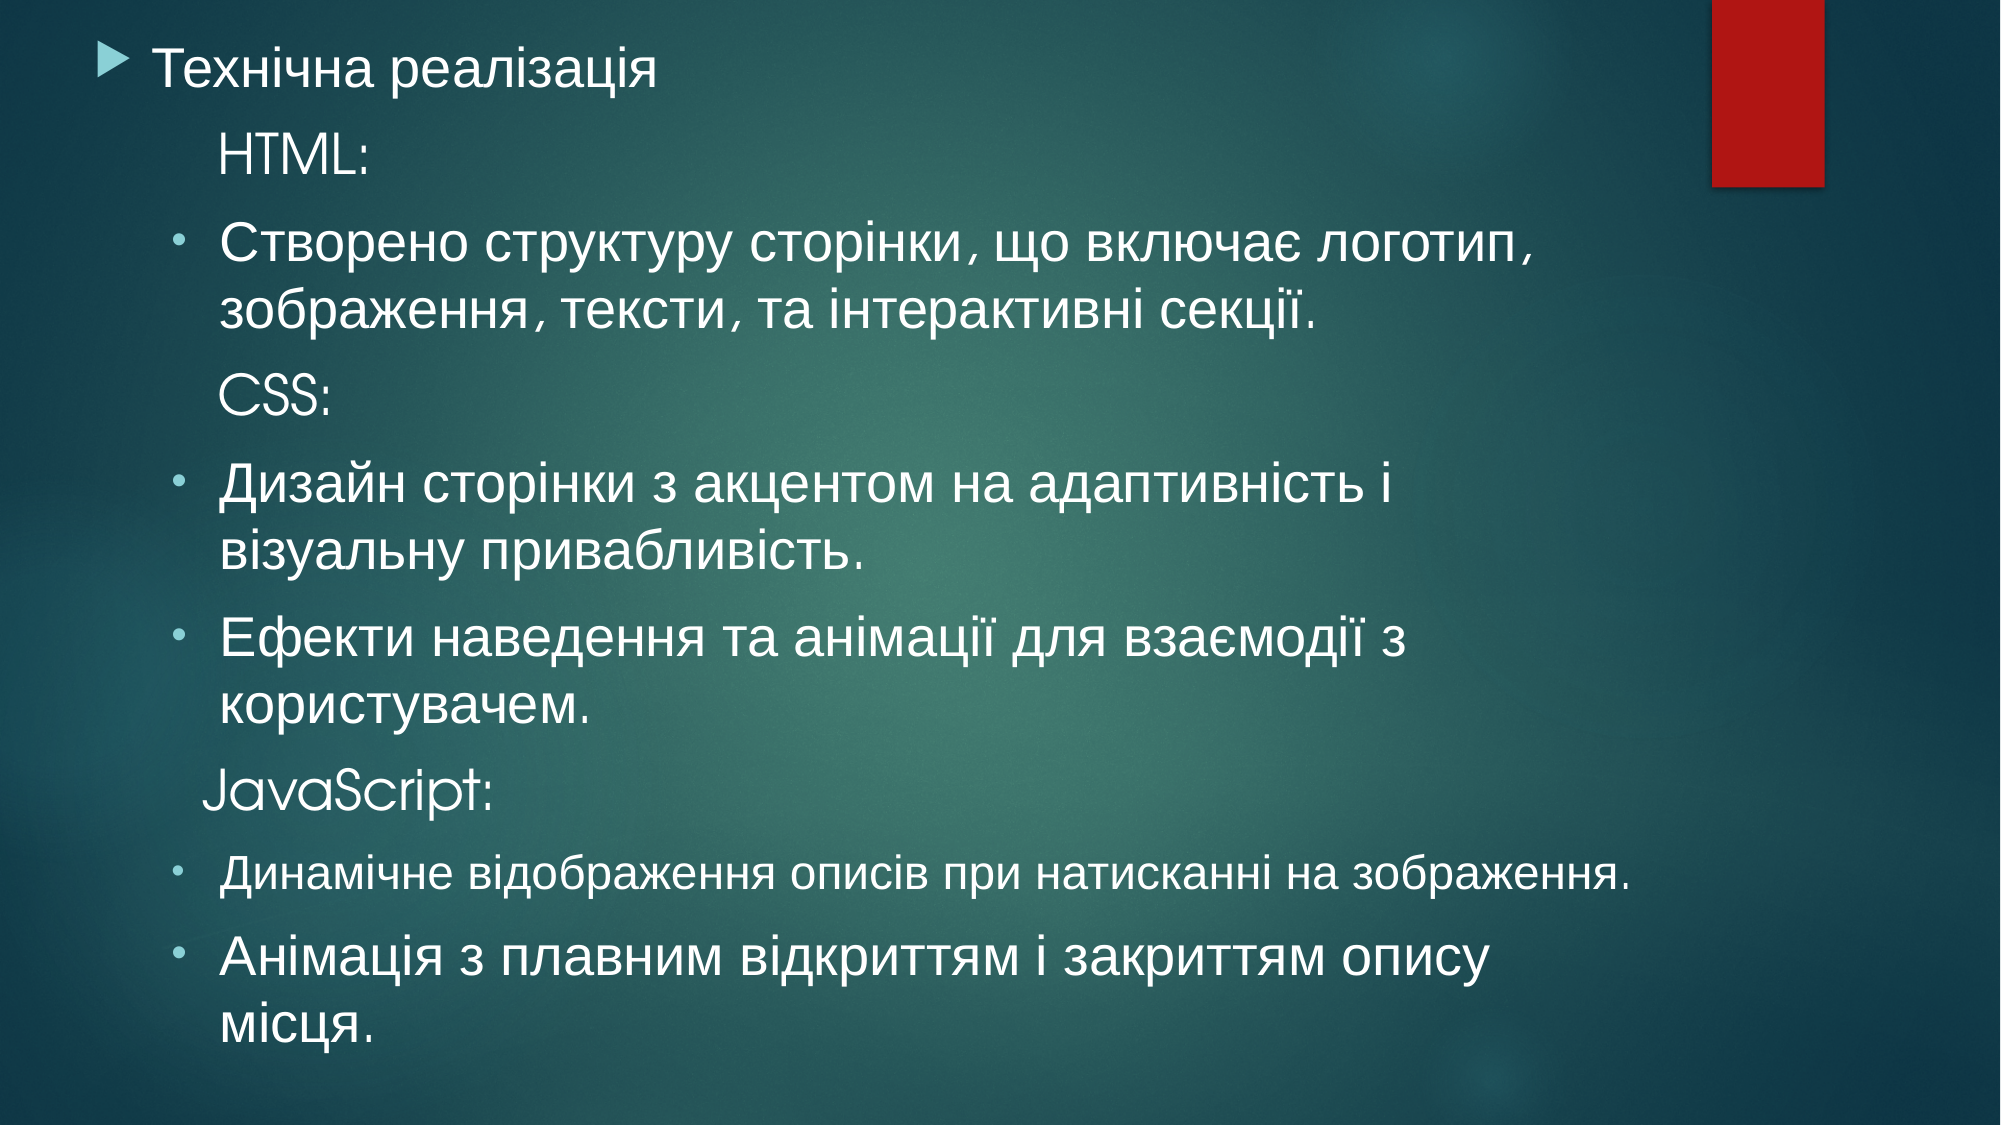

Технічна реалізація
        HTML:
Створено структуру сторінки, що включає логотип, зображення, тексти, та інтерактивні секції.
   CSS:
Дизайн сторінки з акцентом на адаптивність і візуальну привабливість.
Ефекти наведення та анімації для взаємодії з користувачем.
  JavaScript:
Динамічне відображення описів при натисканні на зображення.
Анімація з плавним відкриттям і закриттям опису місця.